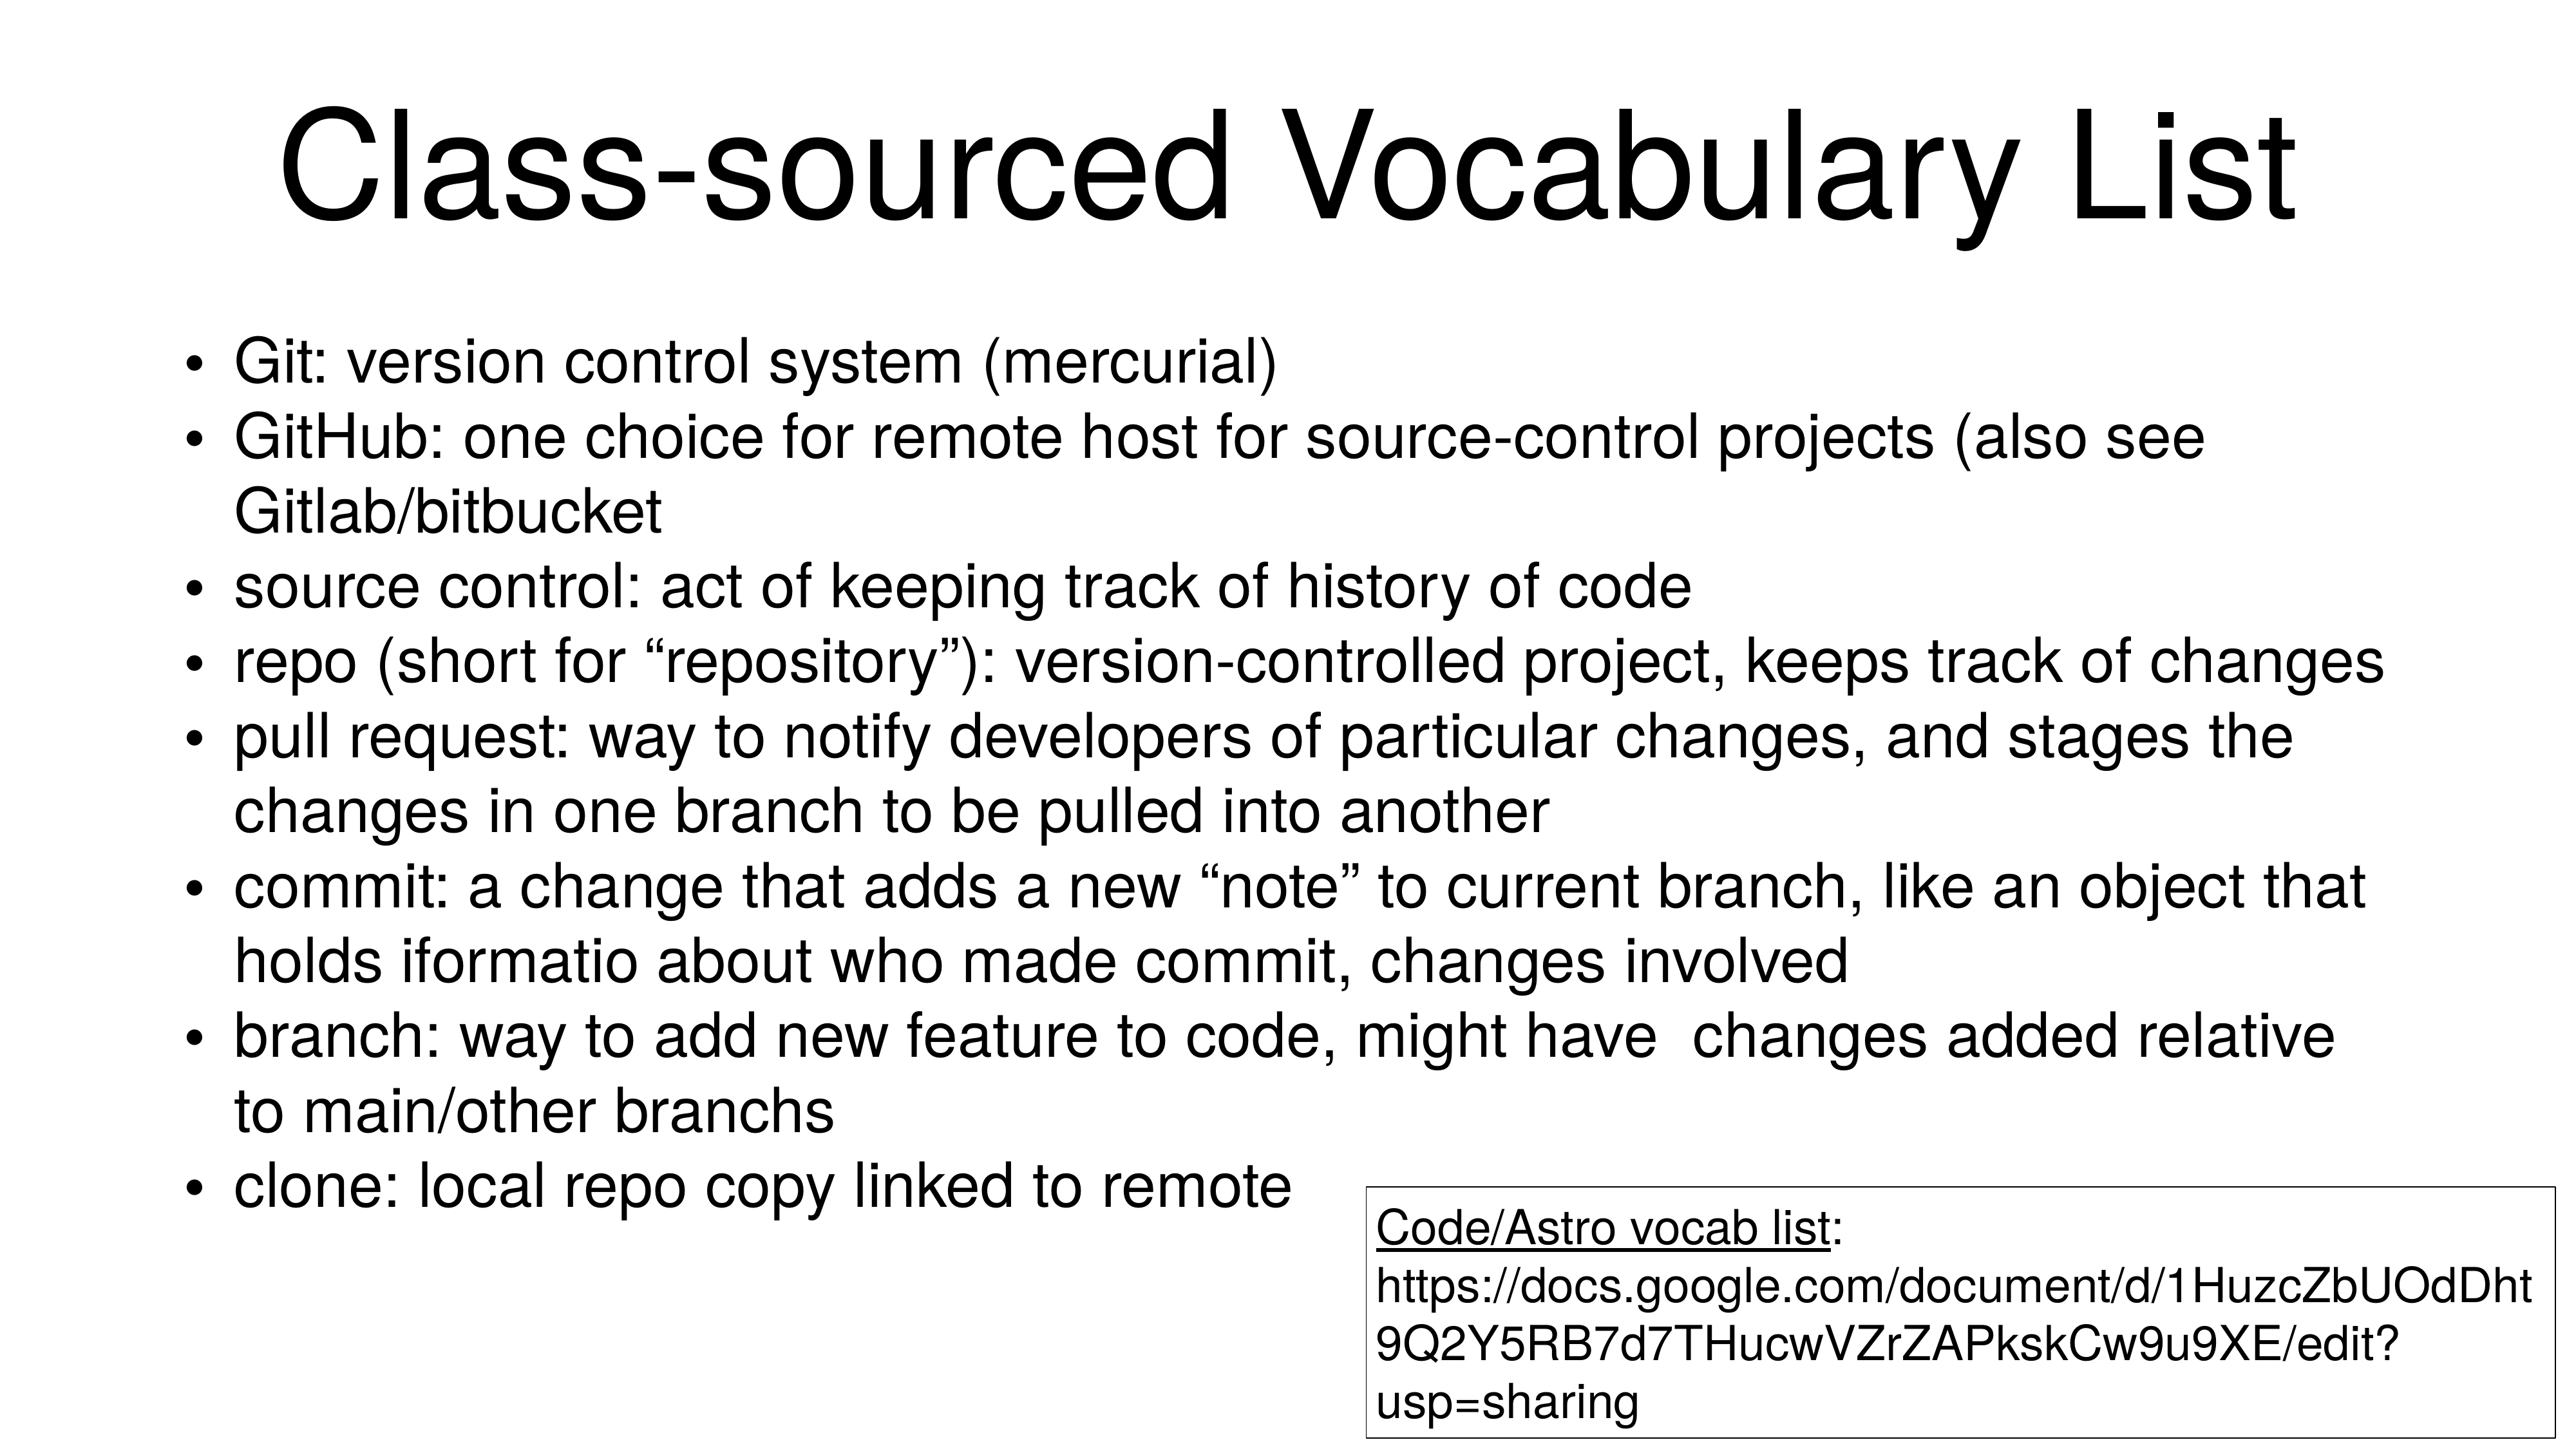

# Class-sourced Vocabulary List
Git: version control system (mercurial)
GitHub: one choice for remote host for source-control projects (also see Gitlab/bitbucket
source control: act of keeping track of history of code
repo (short for “repository”): version-controlled project, keeps track of changes
pull request: way to notify developers of particular changes, and stages the changes in one branch to be pulled into another
commit: a change that adds a new “note” to current branch, like an object that holds iformatio about who made commit, changes involved
branch: way to add new feature to code, might have  changes added relative to main/other branchs
clone: local repo copy linked to remote
Code/Astro vocab list: https://docs.google.com/document/d/1HuzcZbUOdDht9Q2Y5RB7d7THucwVZrZAPkskCw9u9XE/edit?usp=sharing